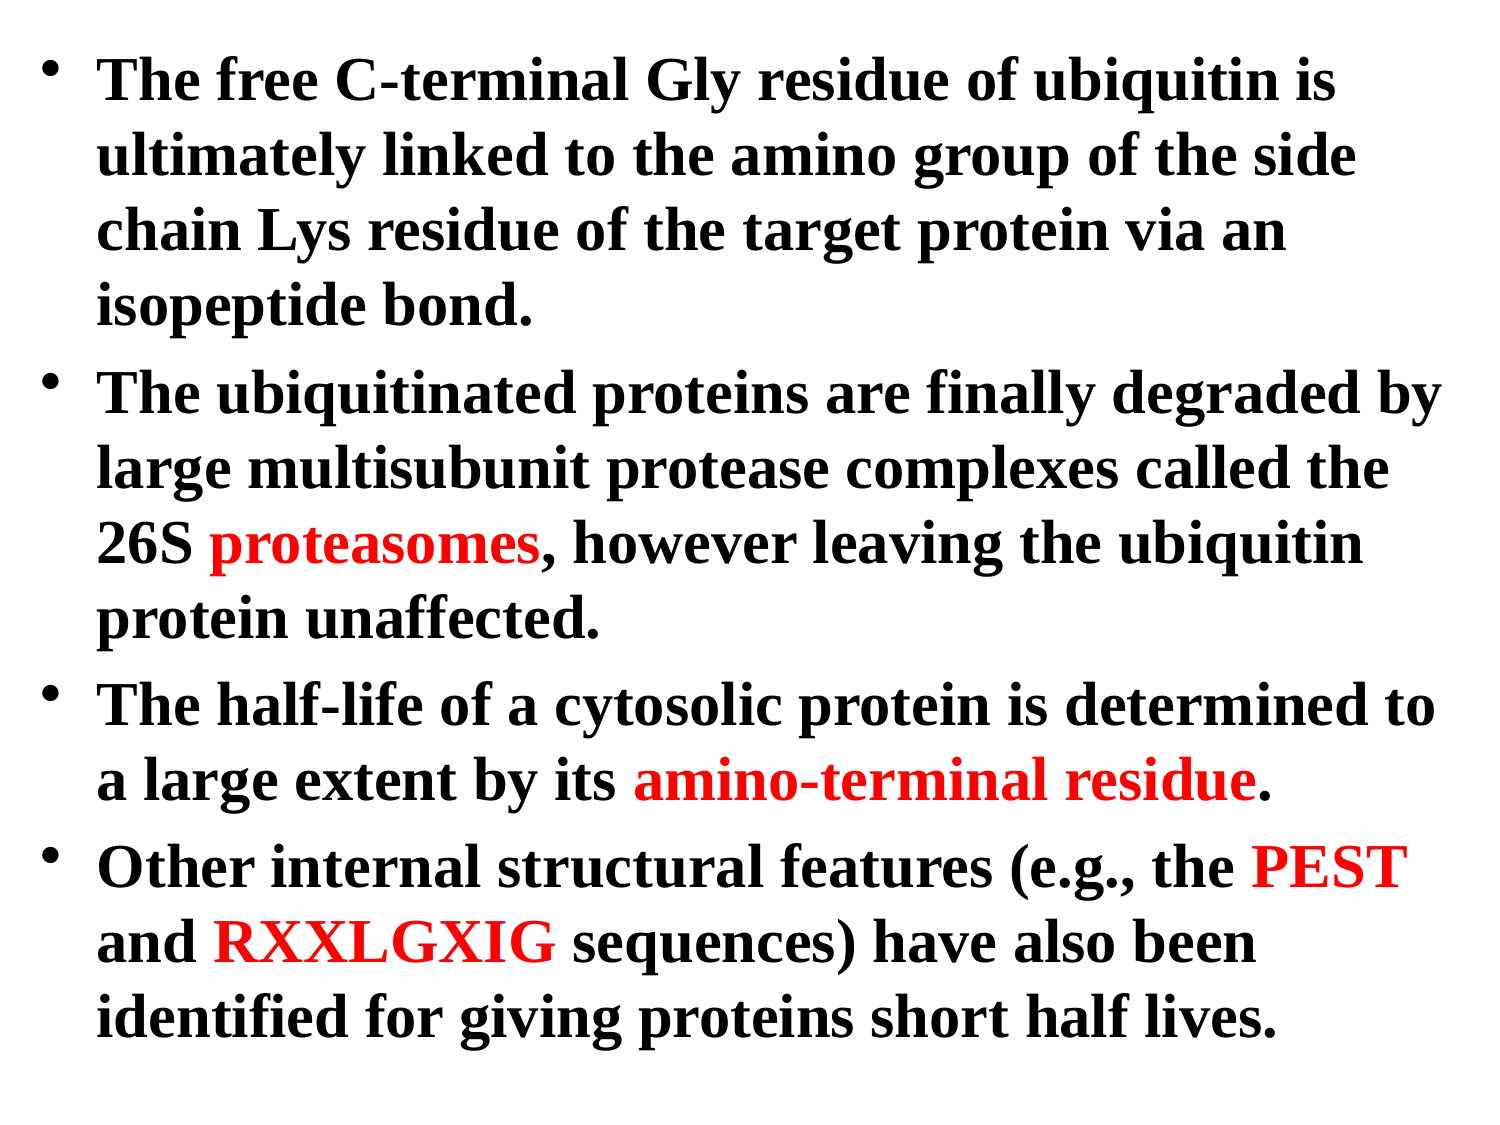

#
The free C-terminal Gly residue of ubiquitin is ultimately linked to the amino group of the side chain Lys residue of the target protein via an isopeptide bond.
The ubiquitinated proteins are finally degraded by large multisubunit protease complexes called the 26S proteasomes, however leaving the ubiquitin protein unaffected.
The half-life of a cytosolic protein is determined to a large extent by its amino-terminal residue.
Other internal structural features (e.g., the PEST and RXXLGXIG sequences) have also been identified for giving proteins short half lives.